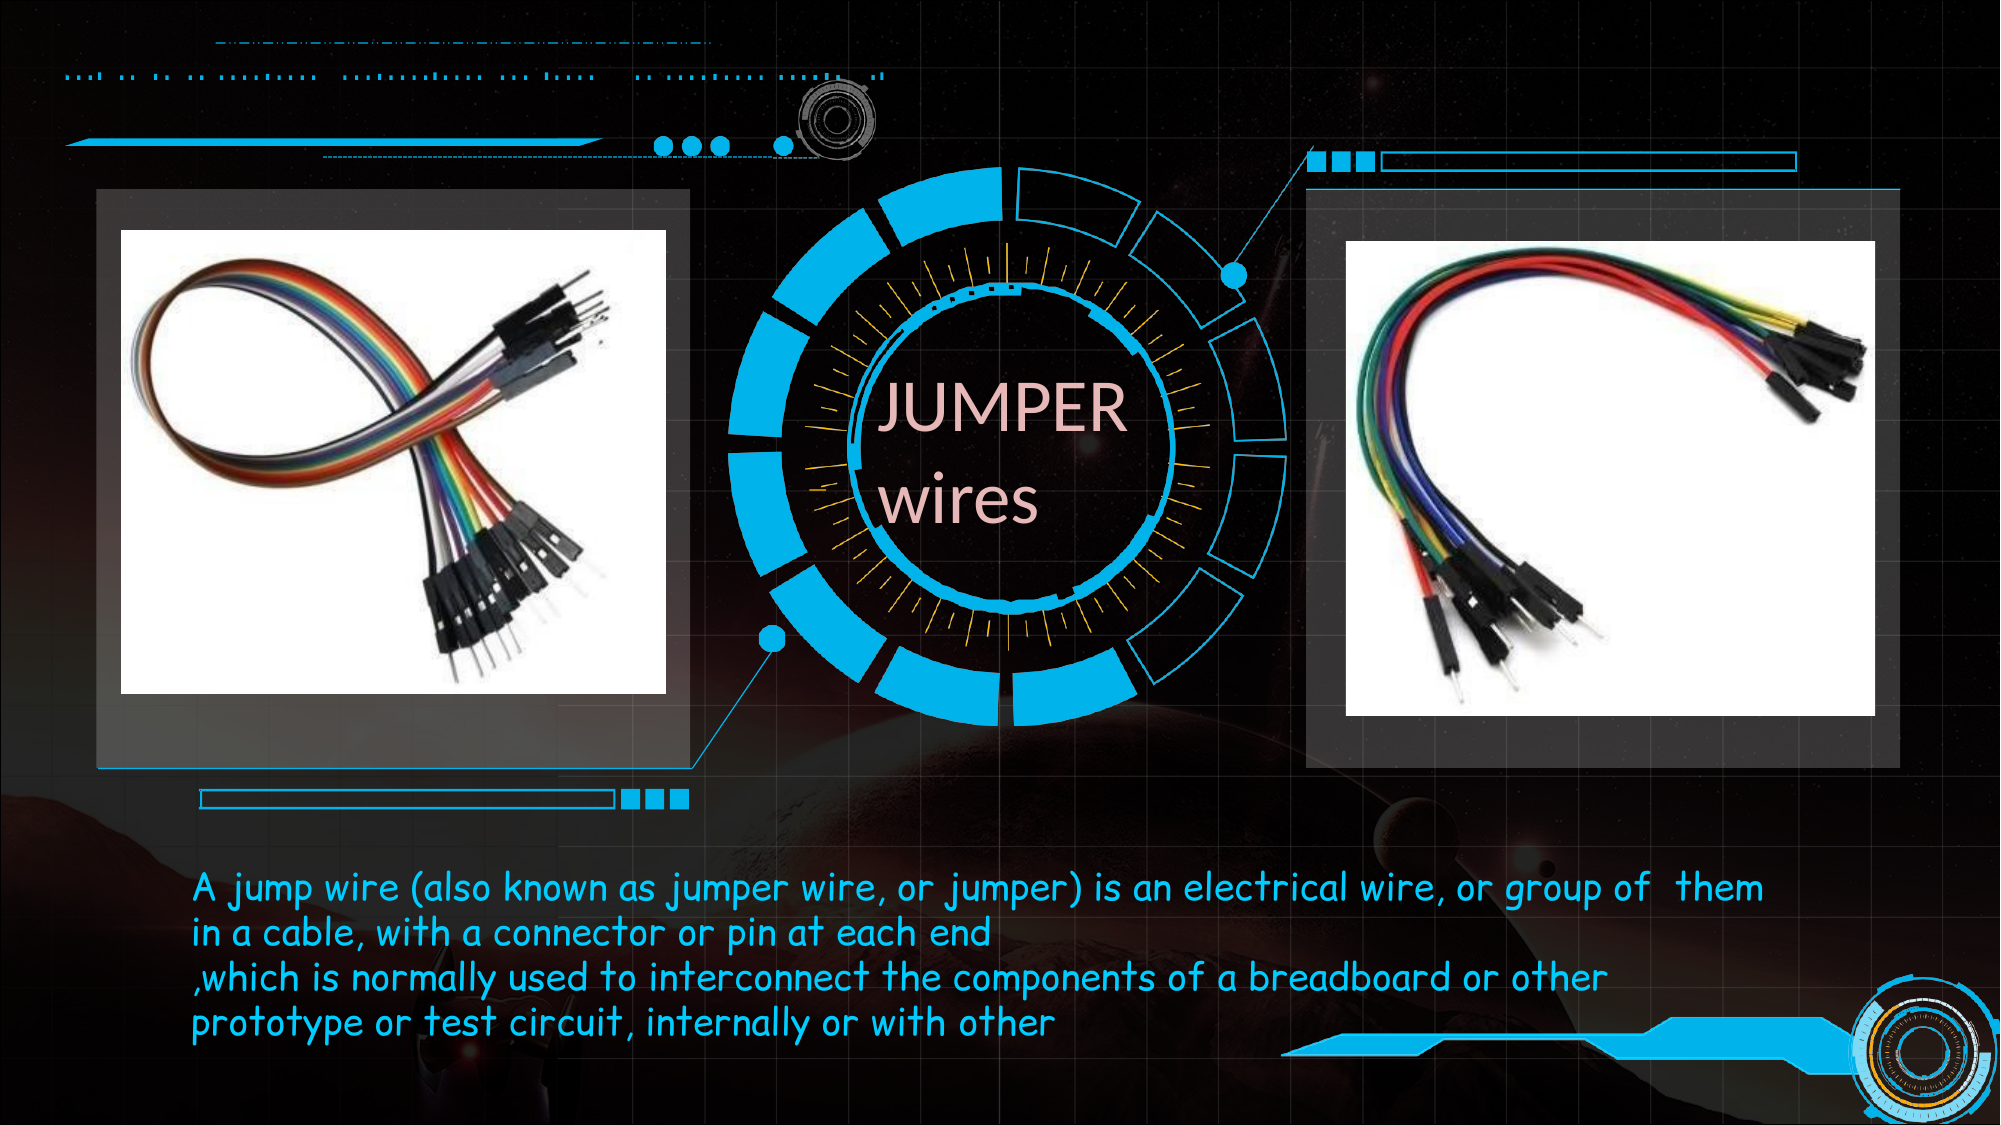

JUMPER
wires

A jump wire (also known as jumper wire, or jumper) is an electrical wire, or group of  them in a cable, with a connector or pin at each end
,which is normally used to interconnect the components of a breadboard or other  prototype or test circuit, internally or with other